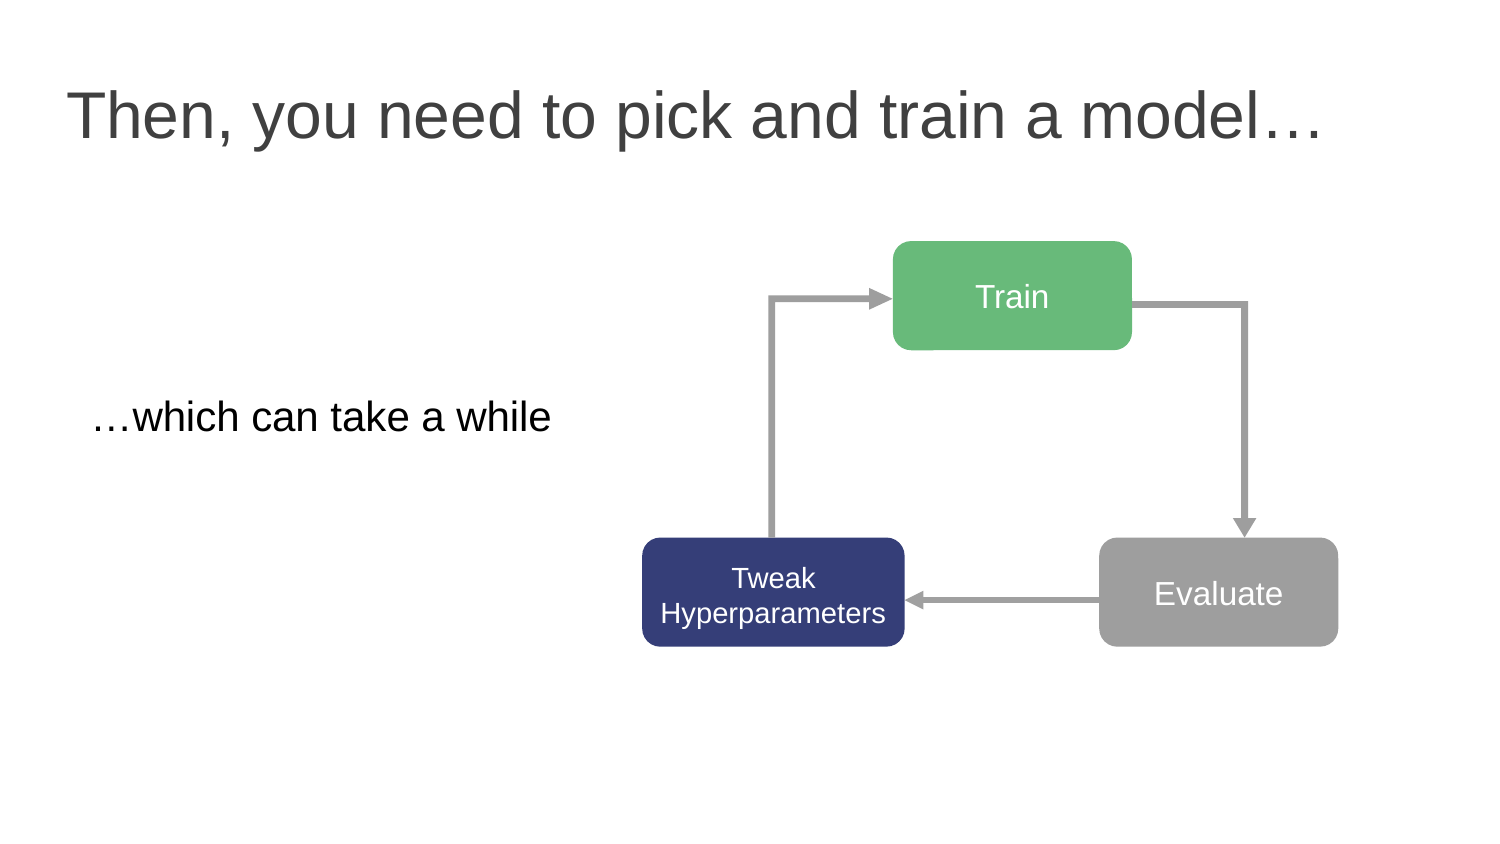

# Then, you need to pick and train a model…

Train

…which can take a while

Tweak
Hyperparameters

Evaluate